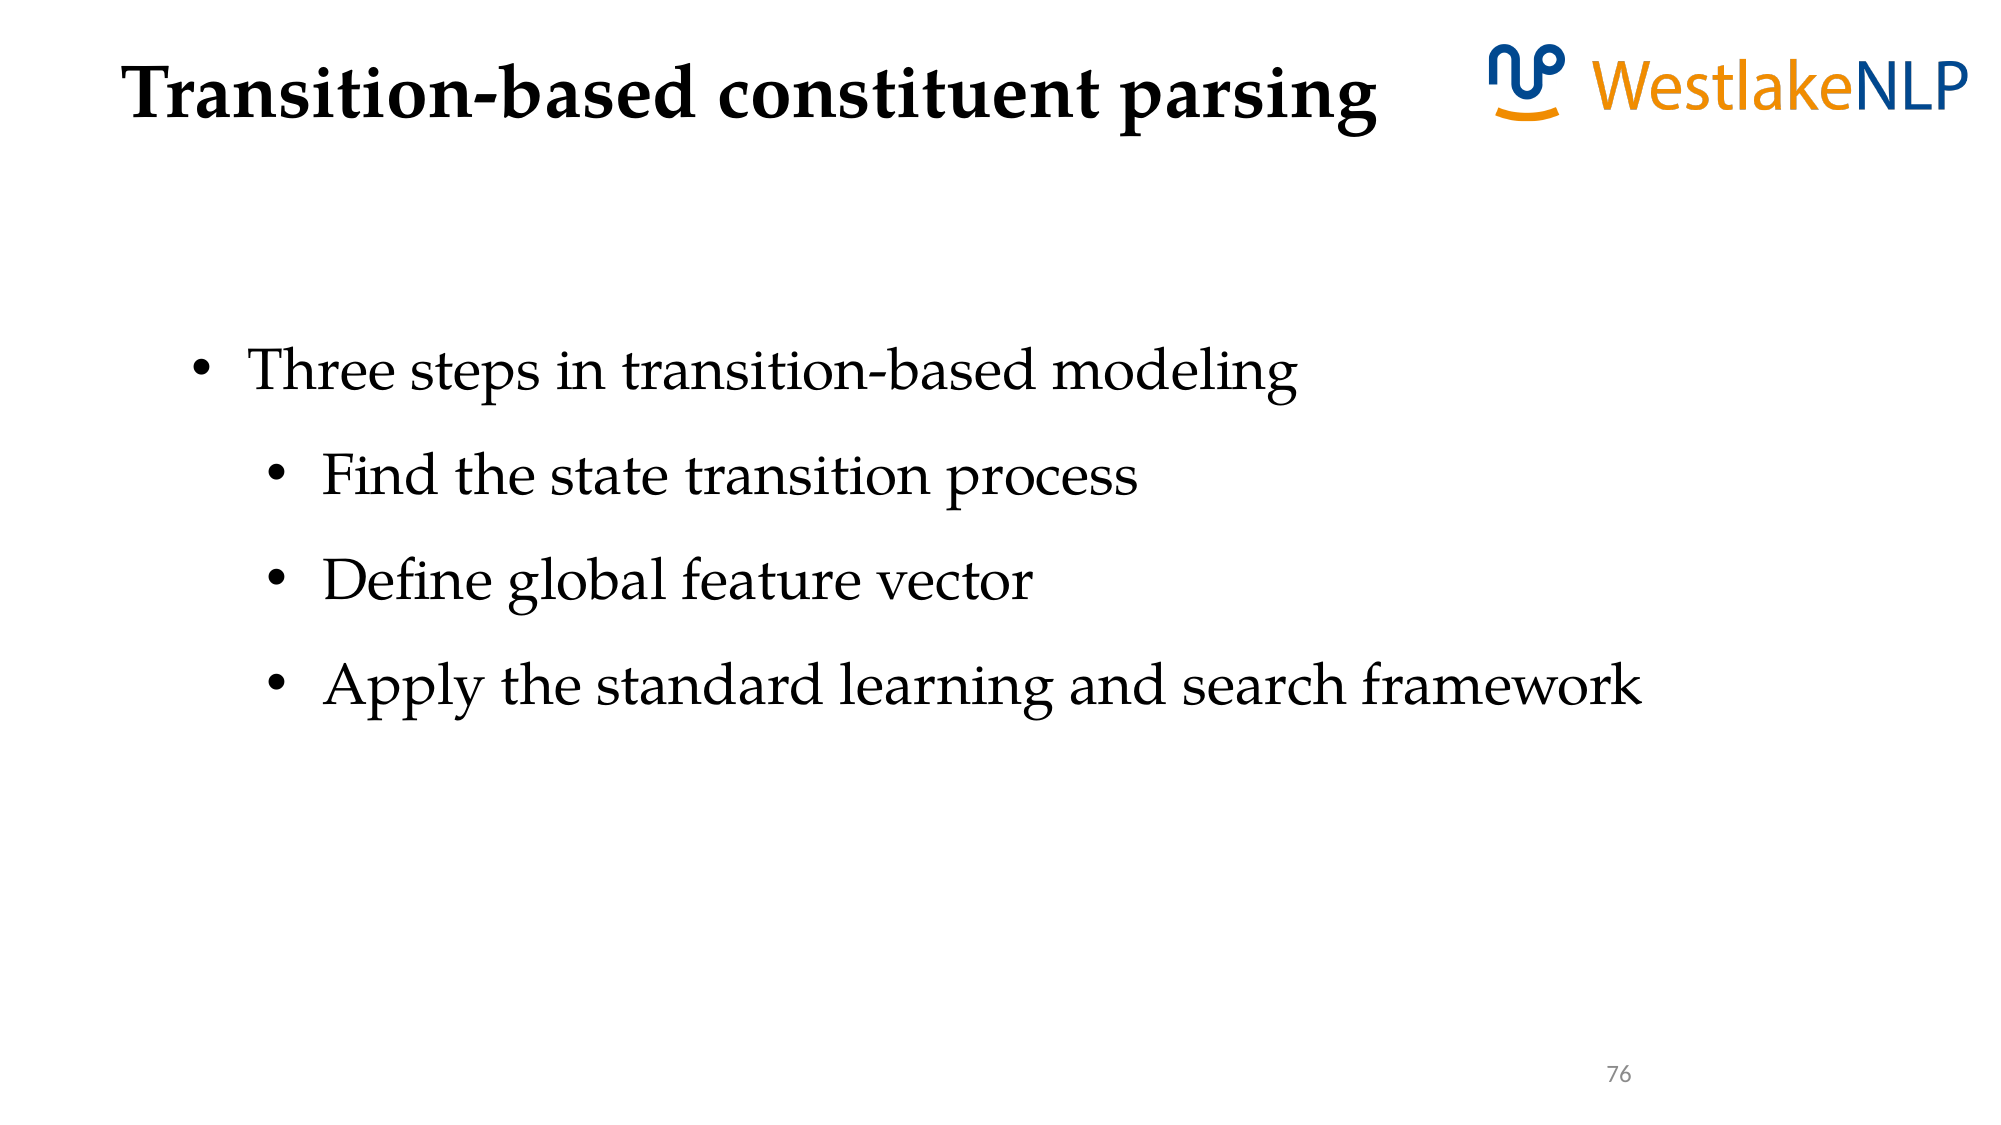

Transition-based constituent parsing
Three steps in transition-based modeling
Find the state transition process
Define global feature vector
Apply the standard learning and search framework
76